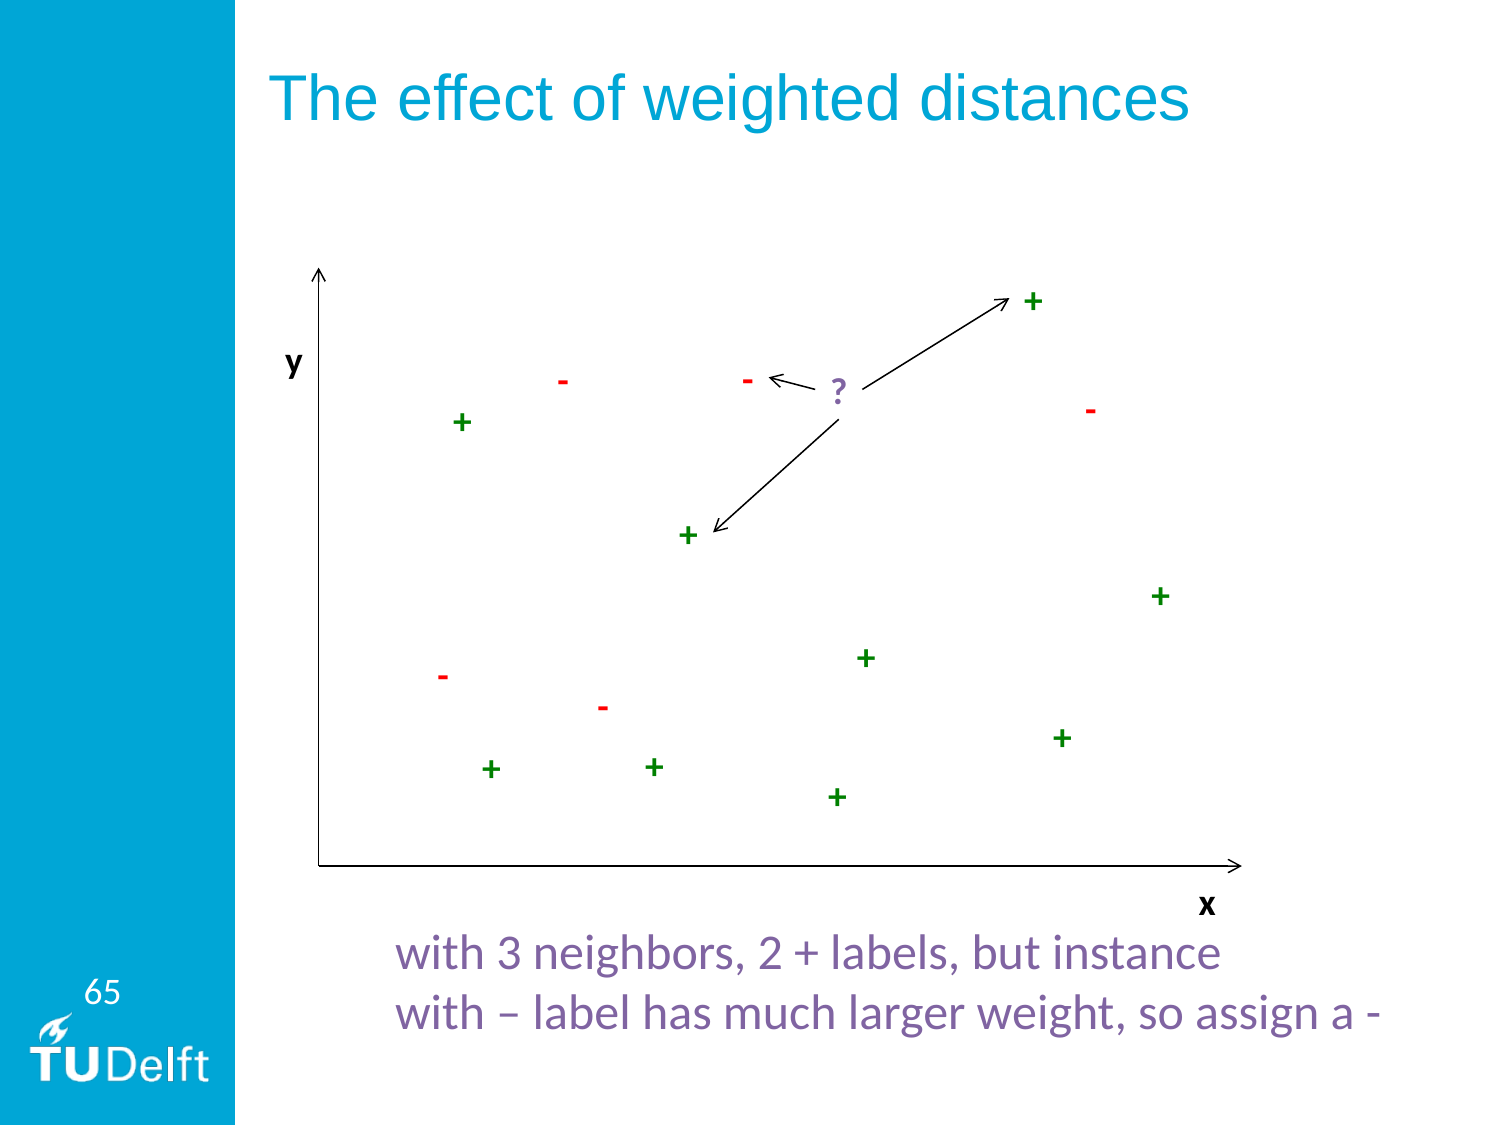

# The effect of weighted distances
+
y
-
-
?
-
+
+
+
+
-
-
+
+
+
+
x
with 3 neighbors, 2 + labels, but instance
with – label has much larger weight, so assign a -